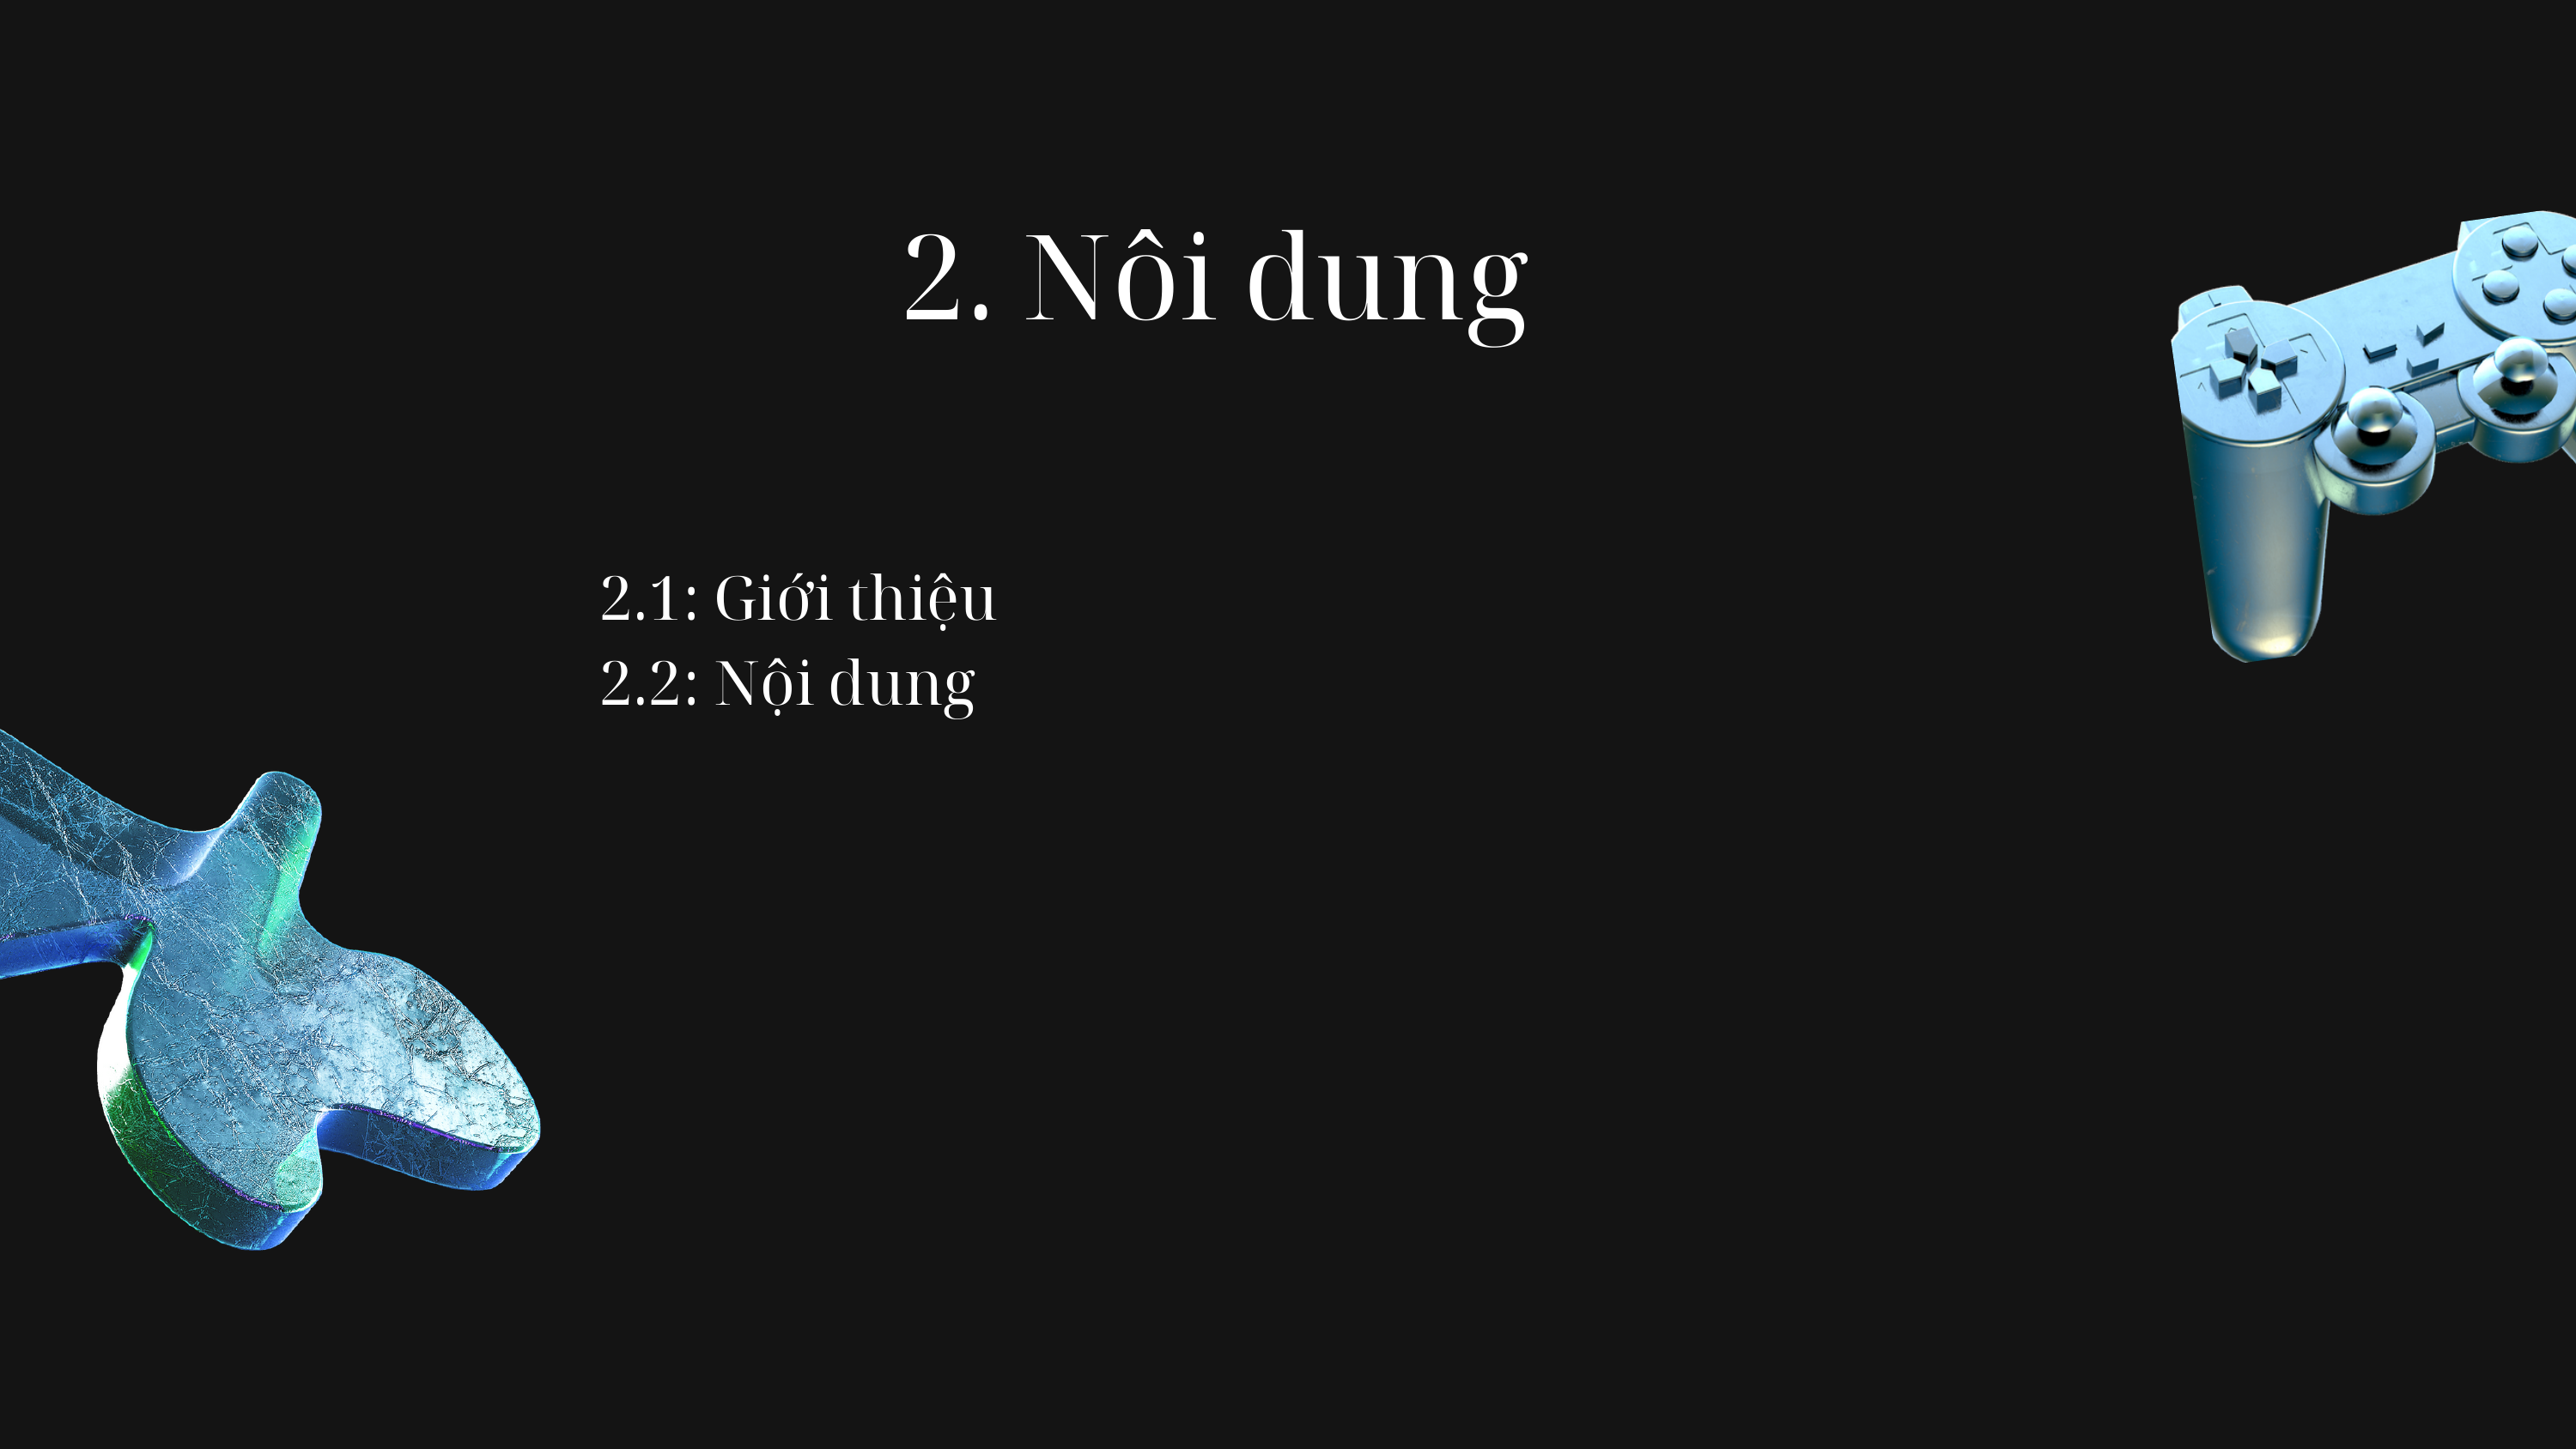

2. Nôi dung

2.1: Giới thiệu
2.2: Nội dung